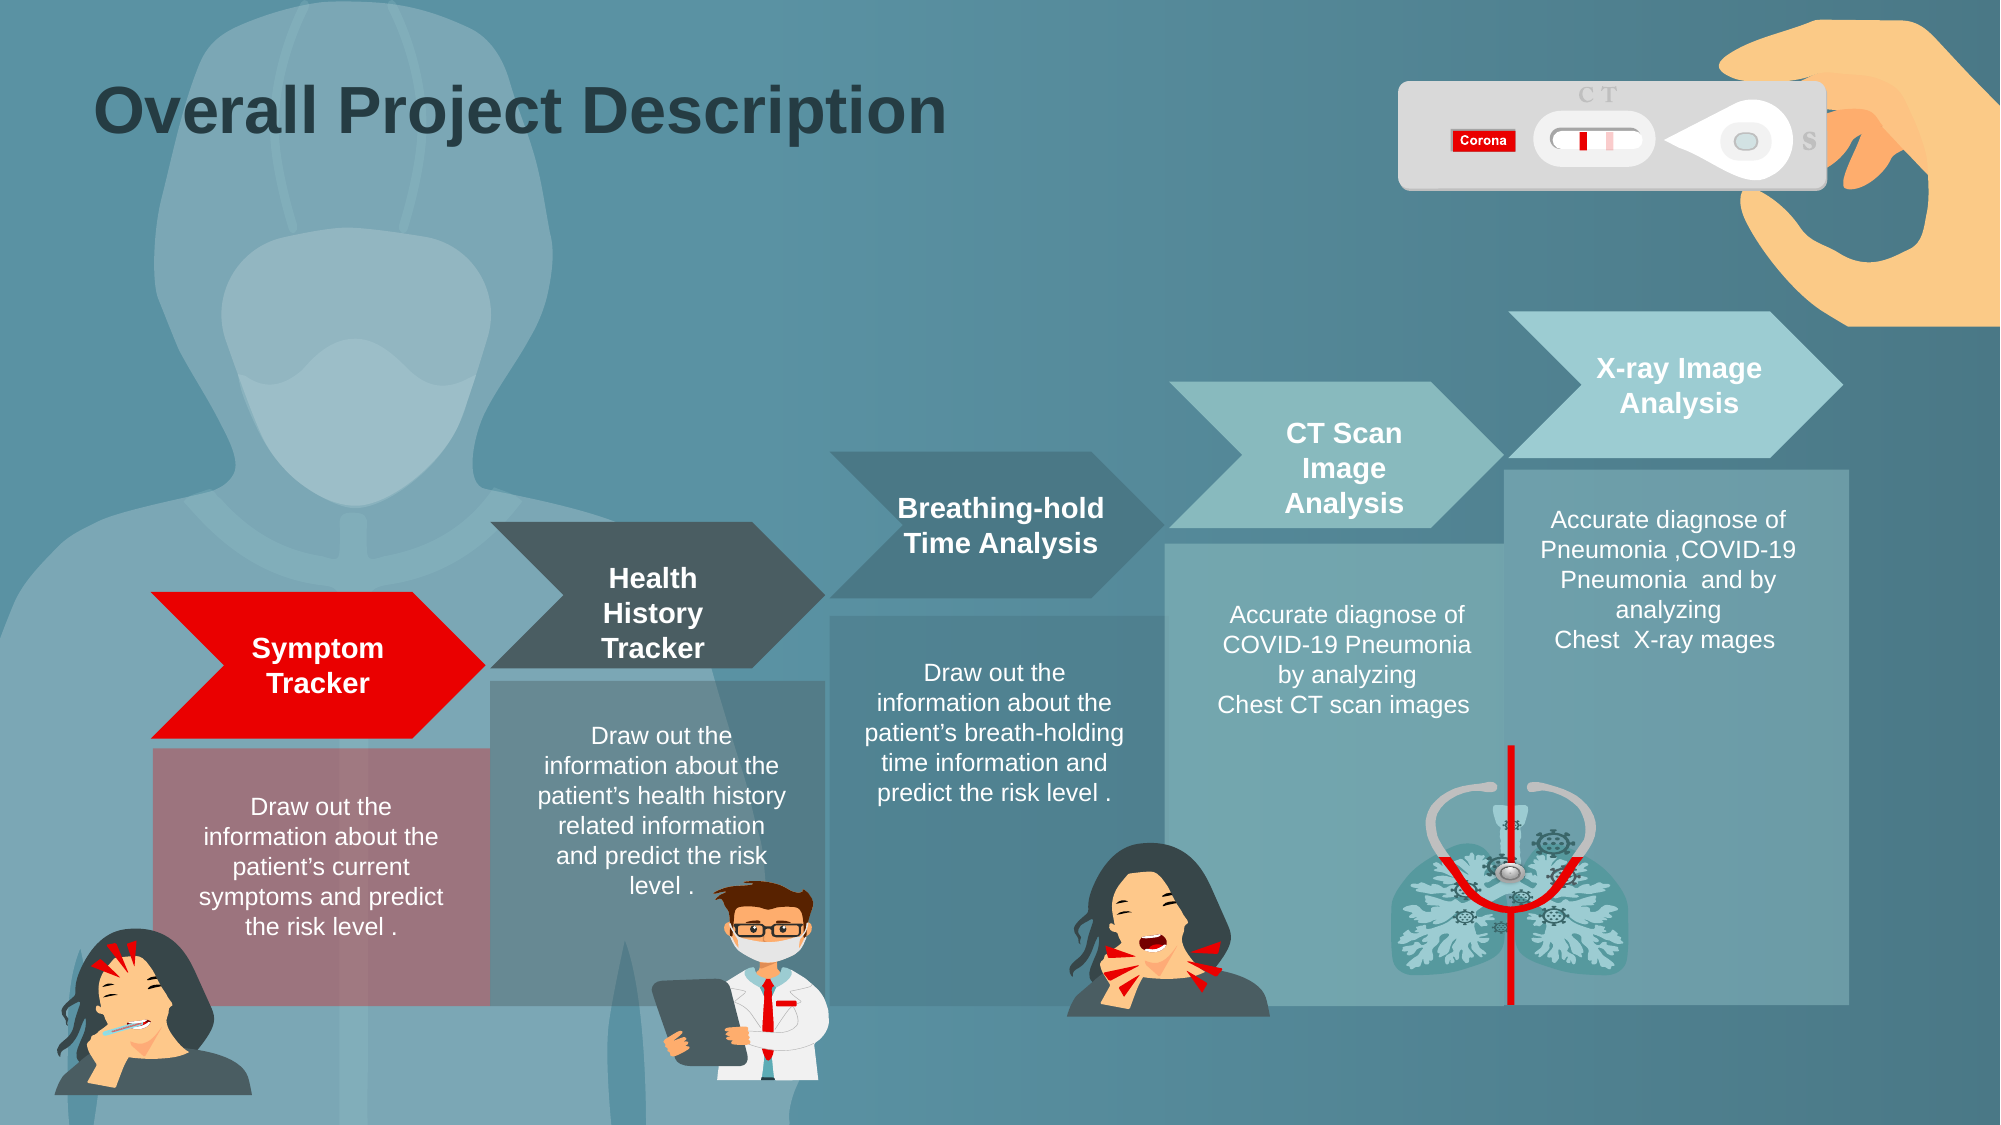

Overall Project Description

X-ray Image Analysis

CT Scan Image Analysis

Breathing-hold Time Analysis
Accurate diagnose of Pneumonia ,COVID-19 Pneumonia  and by analyzing
Chest  X-ray mages

Health History Tracker
Accurate diagnose of COVID-19 Pneumonia by analyzing
Chest CT scan images

Symptom
Tracker
Draw out the information about the patient’s breath-holding time information and predict the risk level .

Draw out the information about the patient’s health history related information and predict the risk level .

Draw out the information about the patient’s current symptoms and predict the risk level .